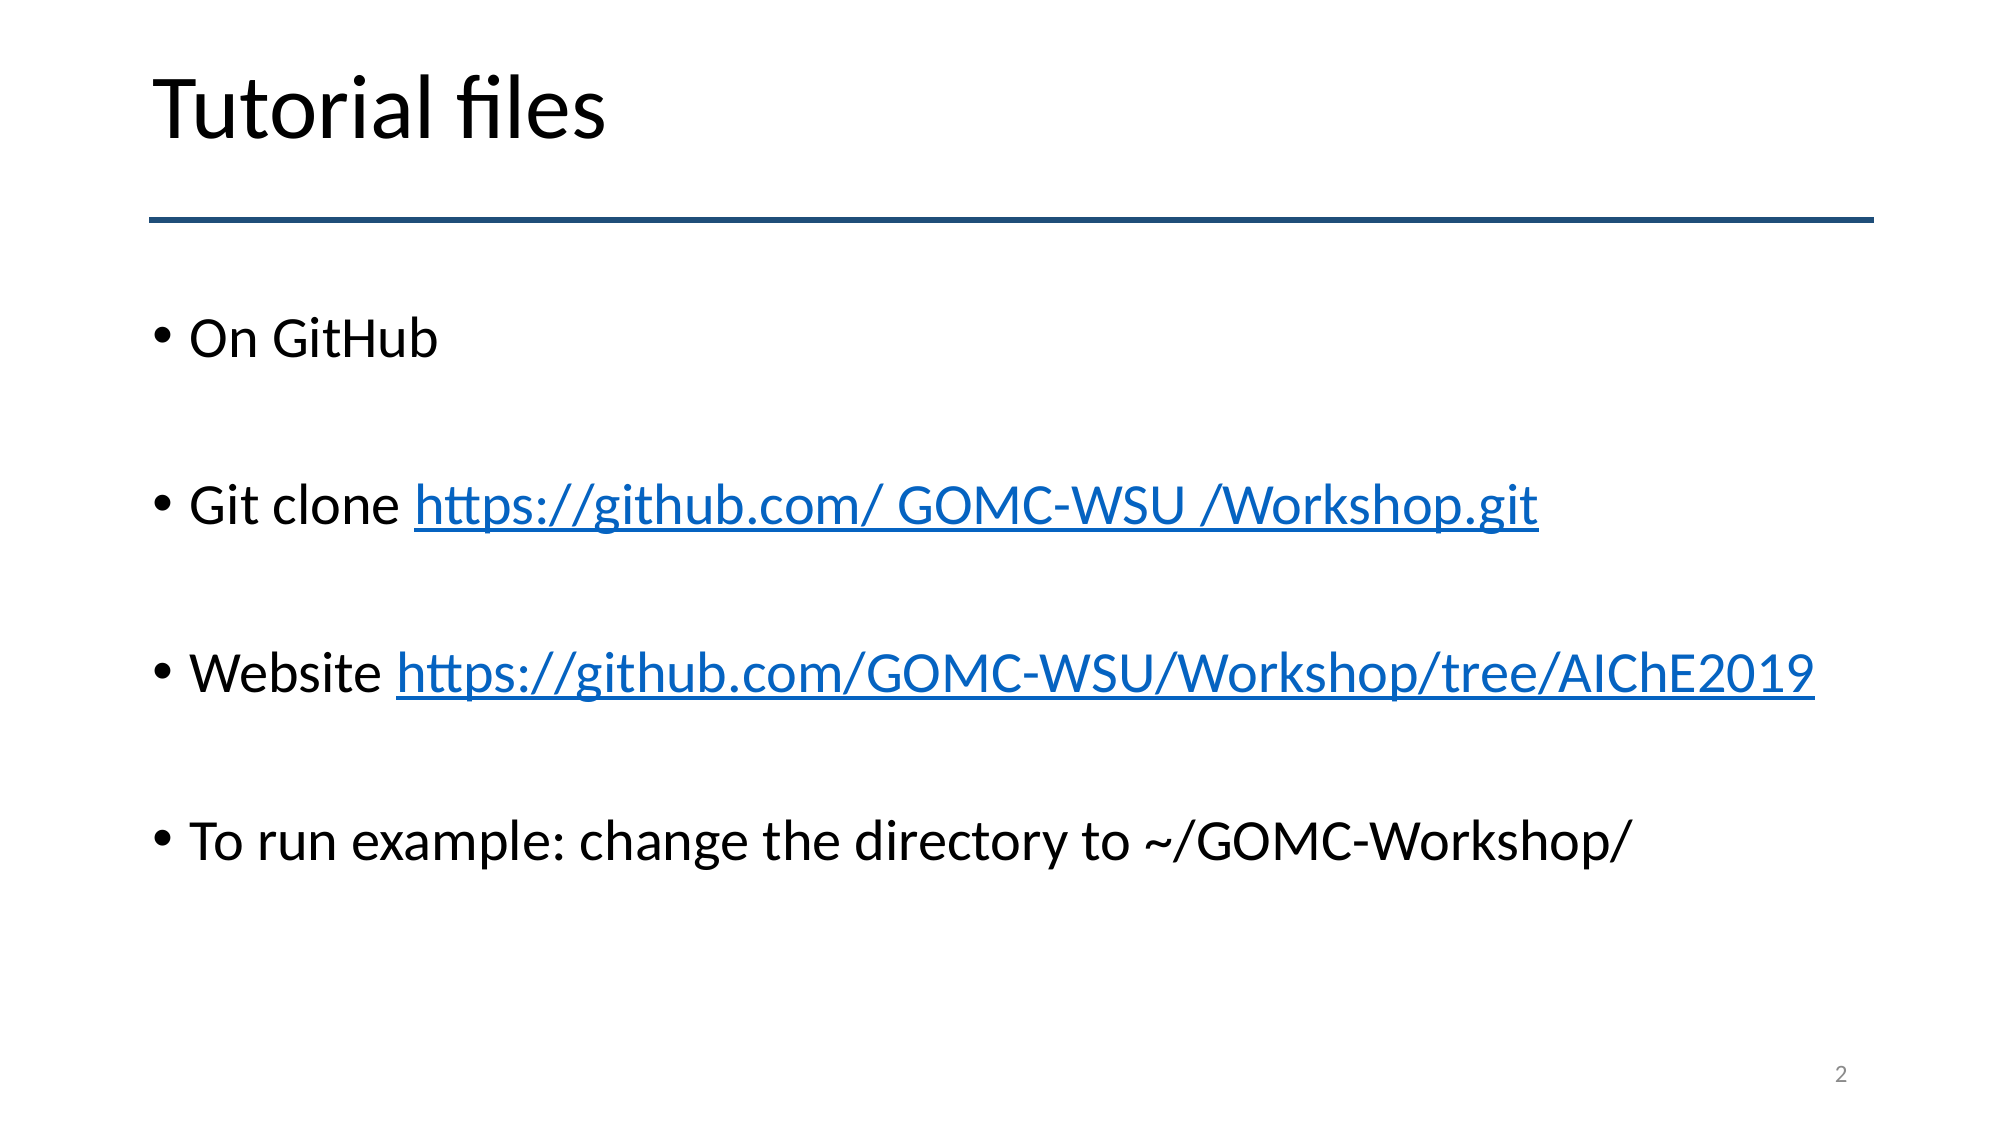

# Tutorial files
On GitHub

Git clone https://github.com/ GOMC-WSU /Workshop.git

Website https://github.com/GOMC-WSU/Workshop/tree/AIChE2019

To run example: change the directory to ~/GOMC-Workshop/
2